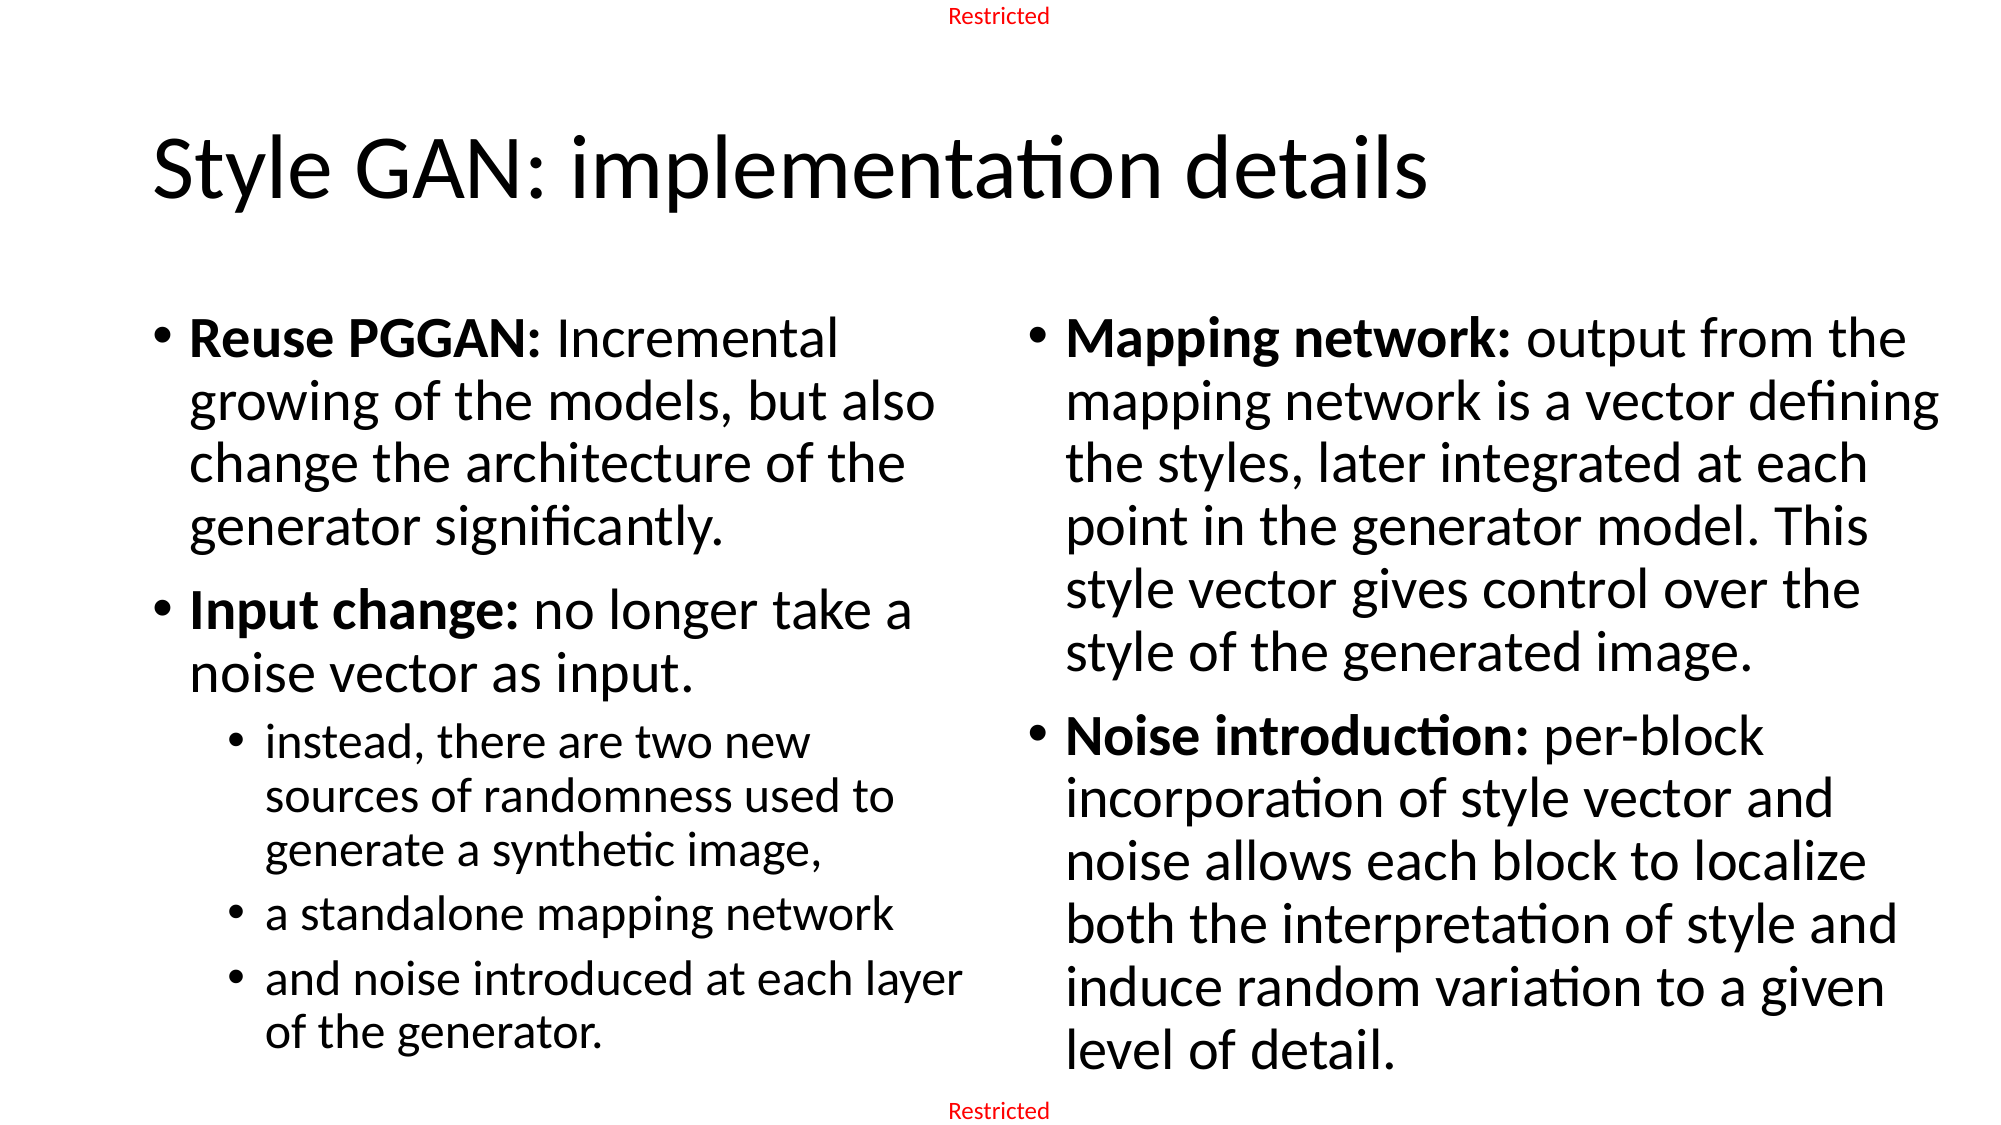

# Style GAN: implementation details
Mapping network: output from the mapping network is a vector defining the styles, later integrated at each point in the generator model. This style vector gives control over the style of the generated image.
Noise introduction: per-block incorporation of style vector and noise allows each block to localize both the interpretation of style and induce random variation to a given level of detail.
Reuse PGGAN: Incremental growing of the models, but also change the architecture of the generator significantly.
Input change: no longer take a noise vector as input.
instead, there are two new sources of randomness used to generate a synthetic image,
a standalone mapping network
and noise introduced at each layer of the generator.